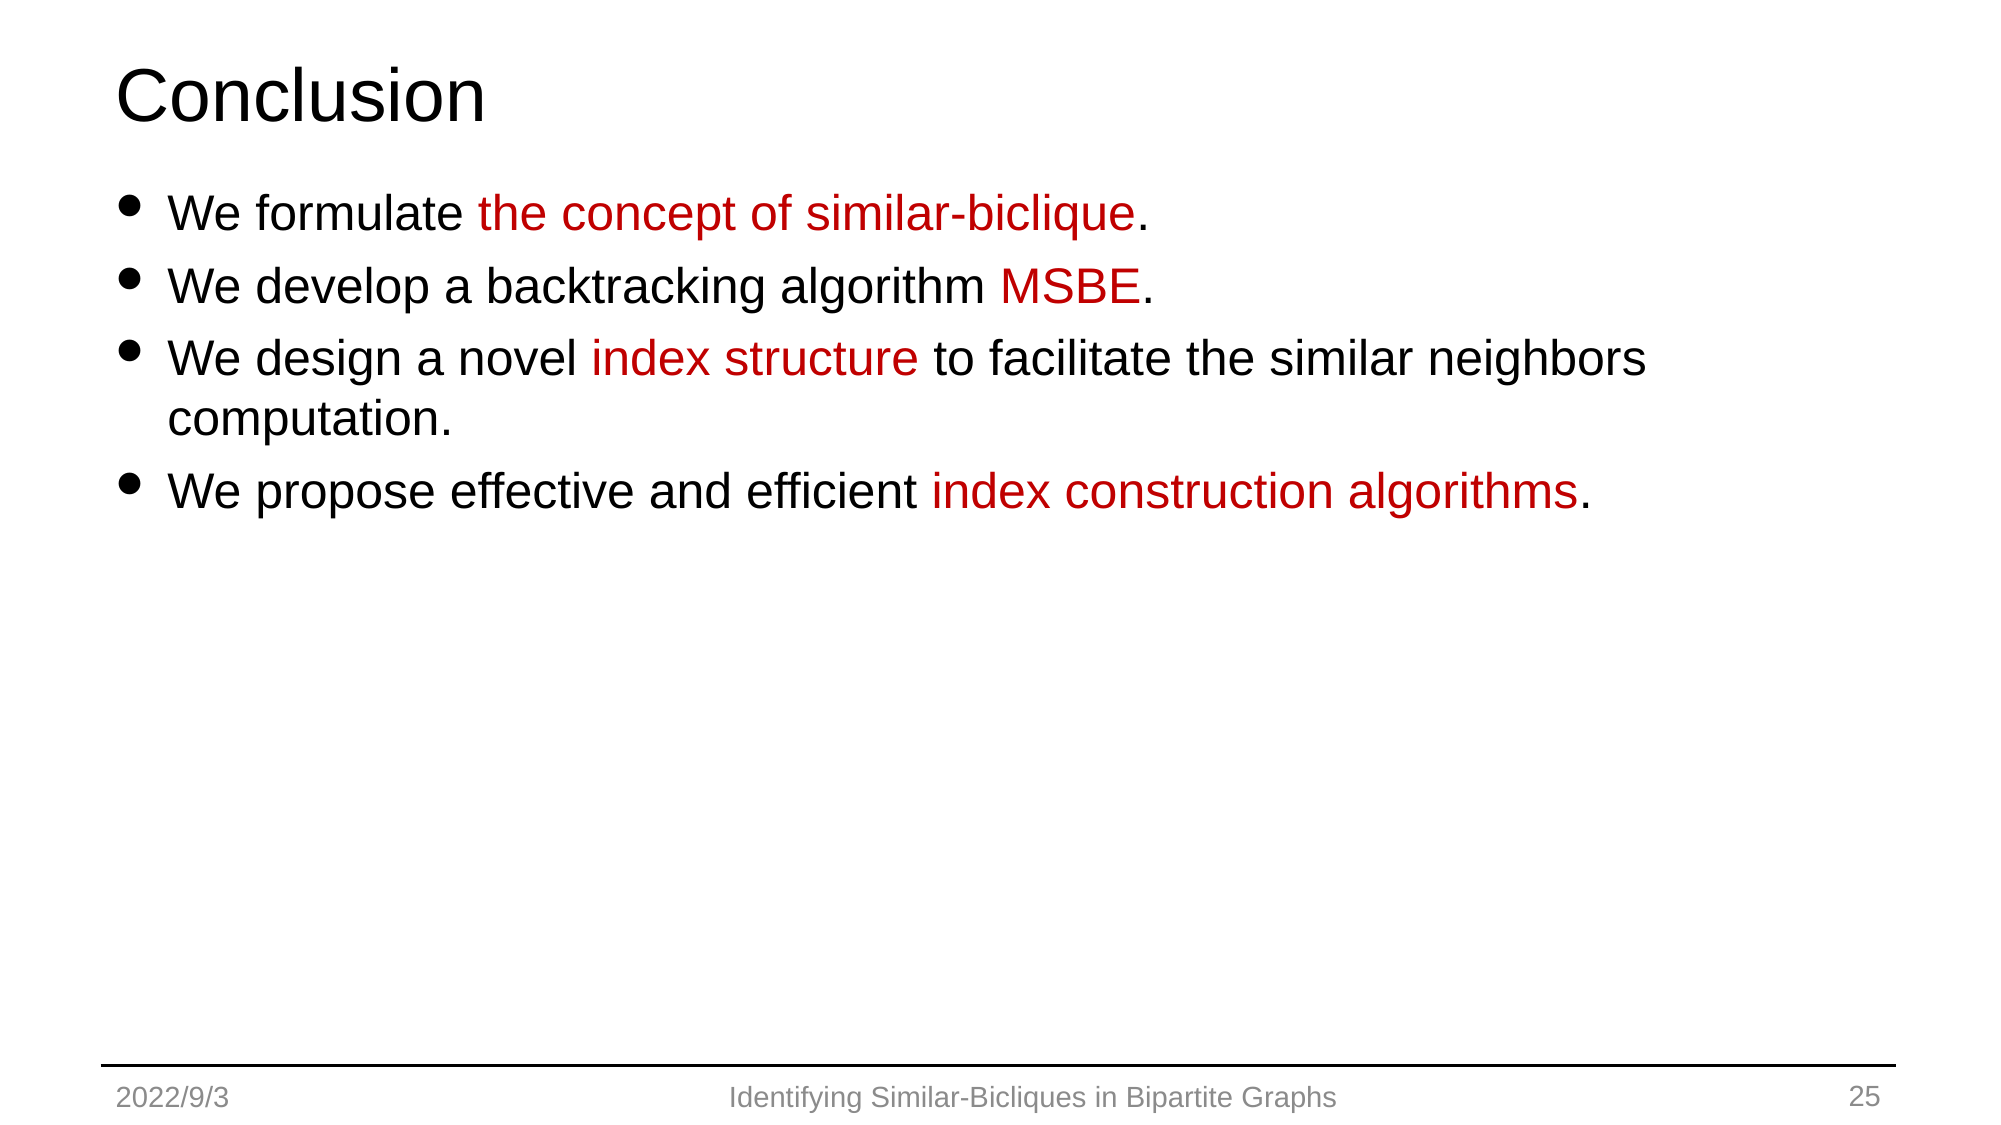

# Conclusion
We formulate the concept of similar-biclique.
We develop a backtracking algorithm MSBE.
We design a novel index structure to facilitate the similar neighbors computation.
We propose effective and efficient index construction algorithms.
25
2022/9/3
Identifying Similar-Bicliques in Bipartite Graphs